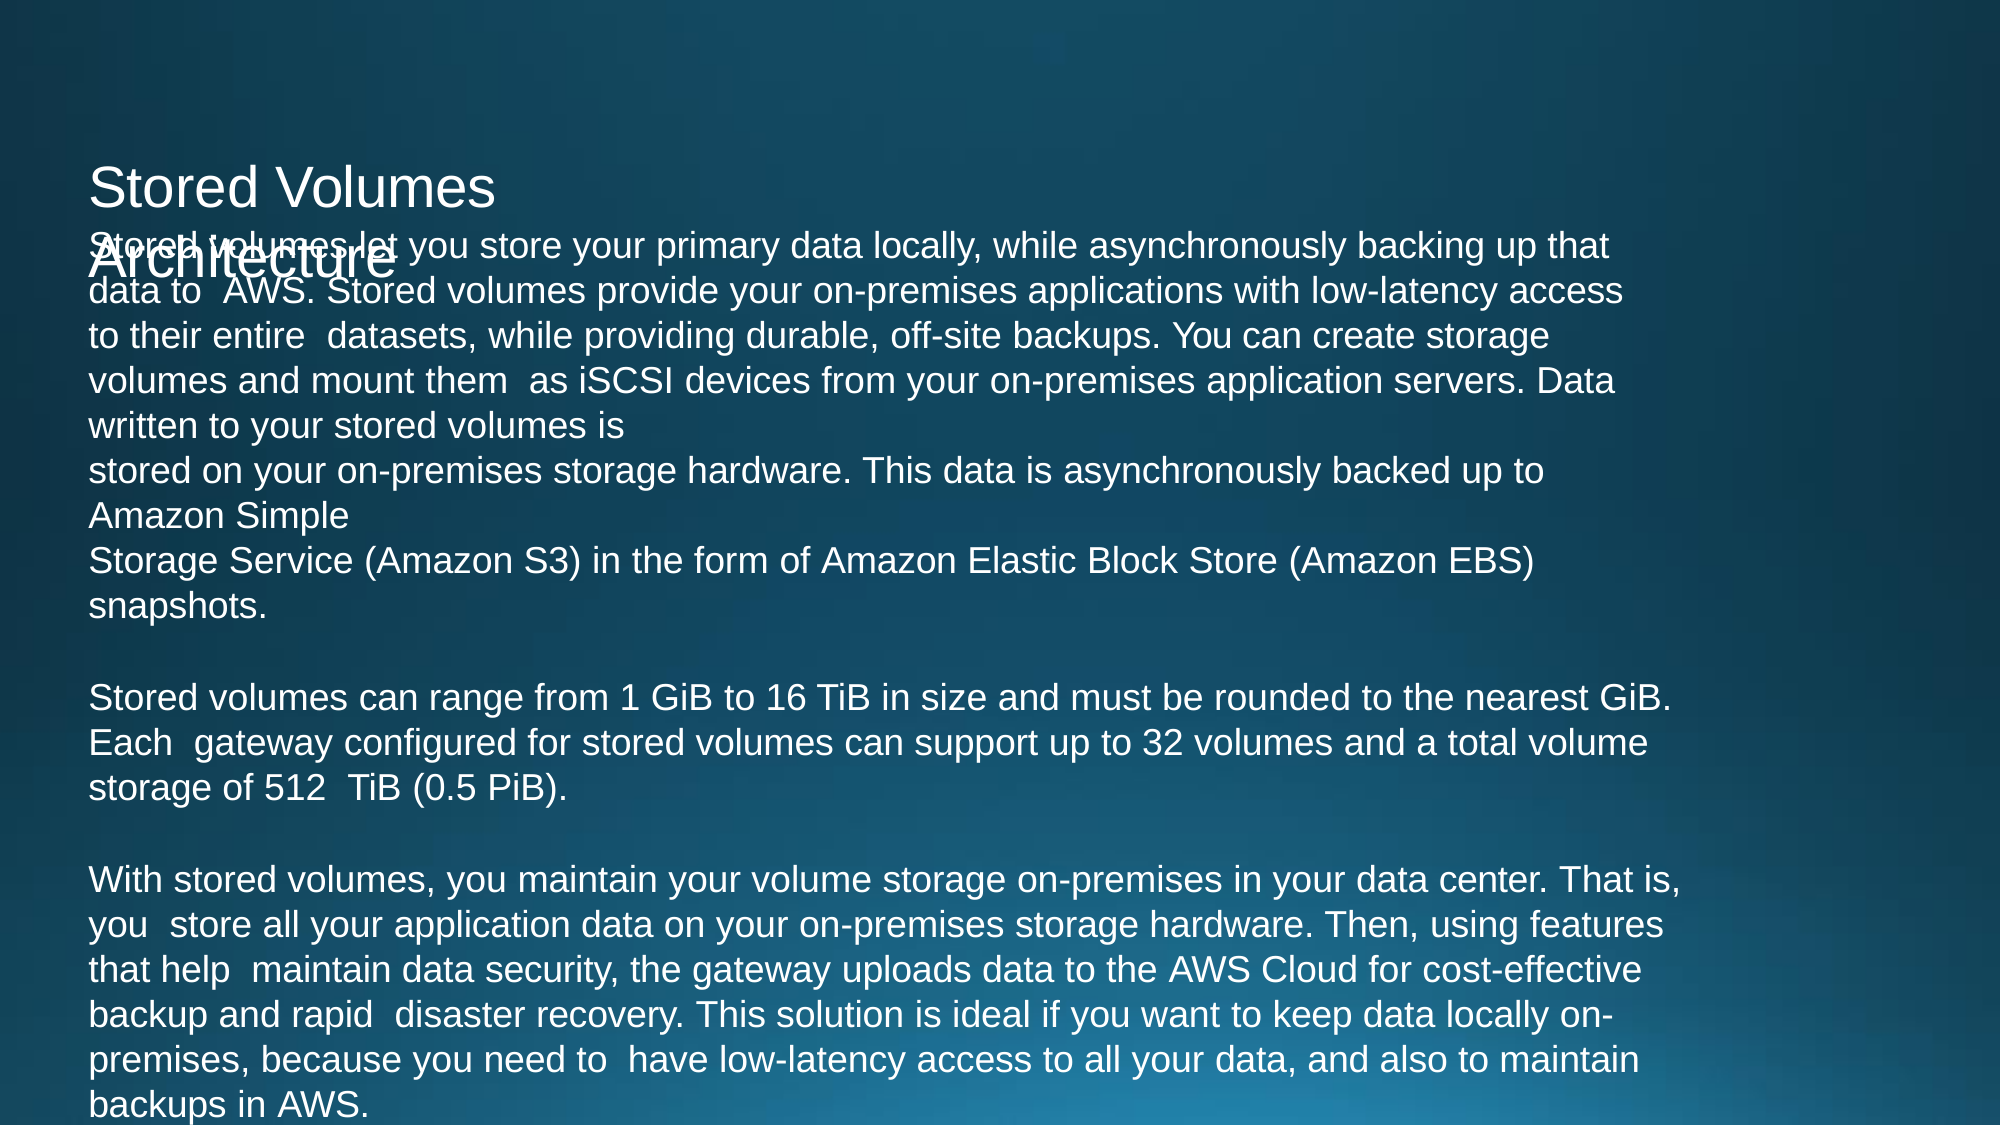

# Stored Volumes Architecture
Stored volumes let you store your primary data locally, while asynchronously backing up that data to  AWS. Stored volumes provide your on-premises applications with low-latency access to their entire  datasets, while providing durable, off-site backups. You can create storage volumes and mount them  as iSCSI devices from your on-premises application servers. Data written to your stored volumes is
stored on your on-premises storage hardware. This data is asynchronously backed up to Amazon Simple
Storage Service (Amazon S3) in the form of Amazon Elastic Block Store (Amazon EBS) snapshots.

Stored volumes can range from 1 GiB to 16 TiB in size and must be rounded to the nearest GiB. Each  gateway configured for stored volumes can support up to 32 volumes and a total volume storage of 512  TiB (0.5 PiB).

With stored volumes, you maintain your volume storage on-premises in your data center. That is, you  store all your application data on your on-premises storage hardware. Then, using features that help  maintain data security, the gateway uploads data to the AWS Cloud for cost-effective backup and rapid  disaster recovery. This solution is ideal if you want to keep data locally on-premises, because you need to  have low-latency access to all your data, and also to maintain backups in AWS.